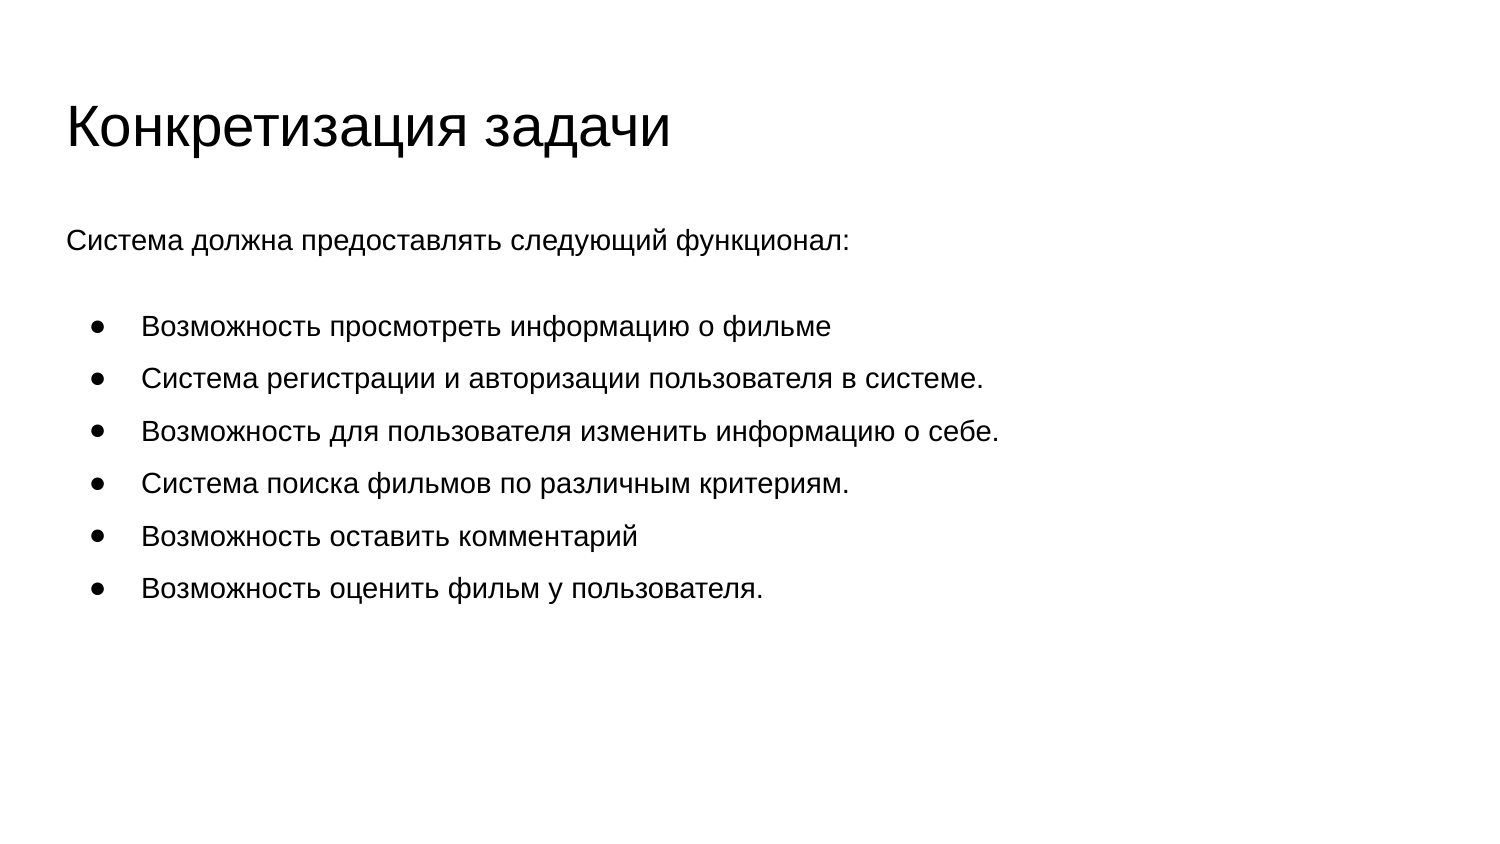

# Конкретизация задачи
Система должна предоставлять следующий функционал:
Возможность просмотреть информацию о фильме
Система регистрации и авторизации пользователя в системе.
Возможность для пользователя изменить информацию о себе.
Система поиска фильмов по различным критериям.
Возможность оставить комментарий
Возможность оценить фильм у пользователя.